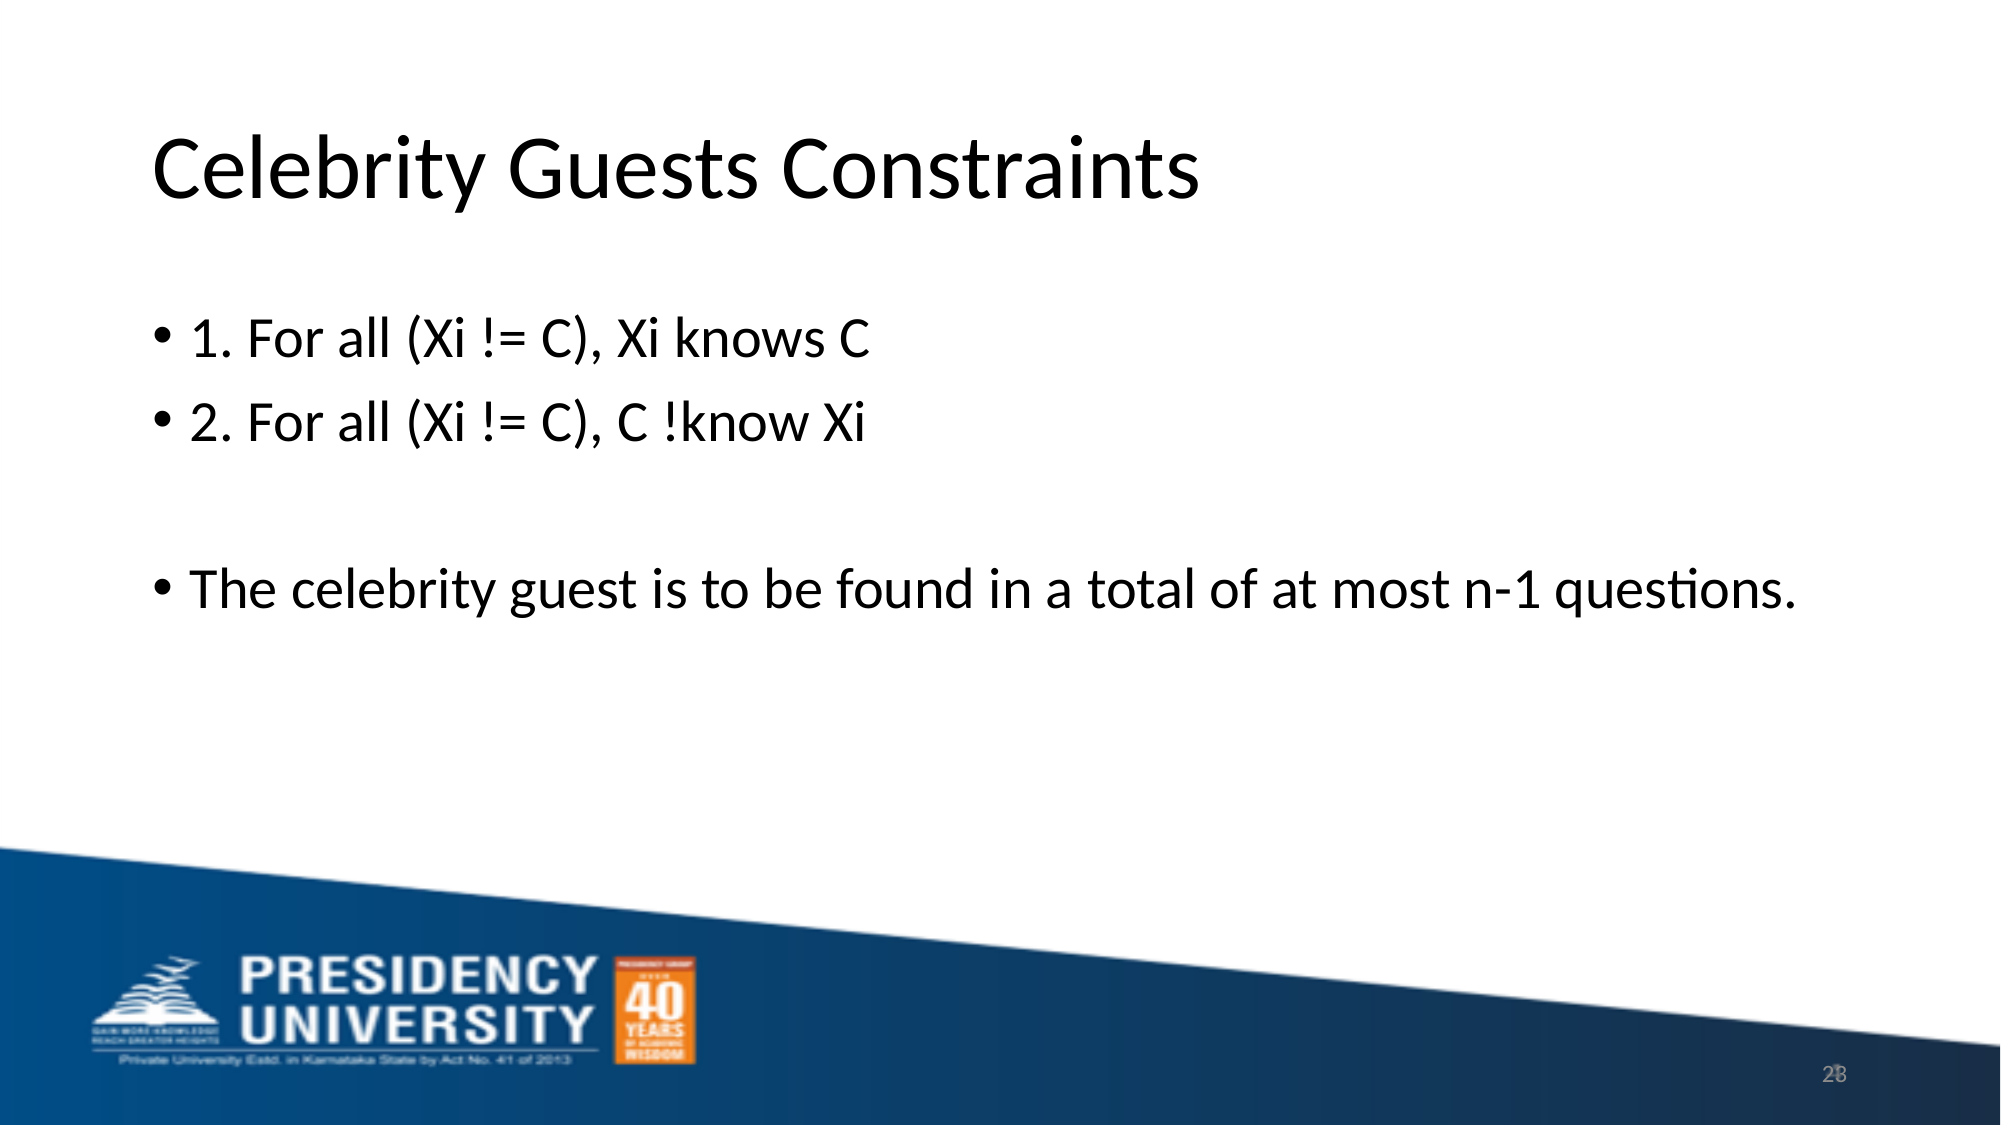

# Celebrity Guests Constraints
1. For all (Xi != C), Xi knows C
2. For all (Xi != C), C !know Xi

The celebrity guest is to be found in a total of at most n-1 questions.
23